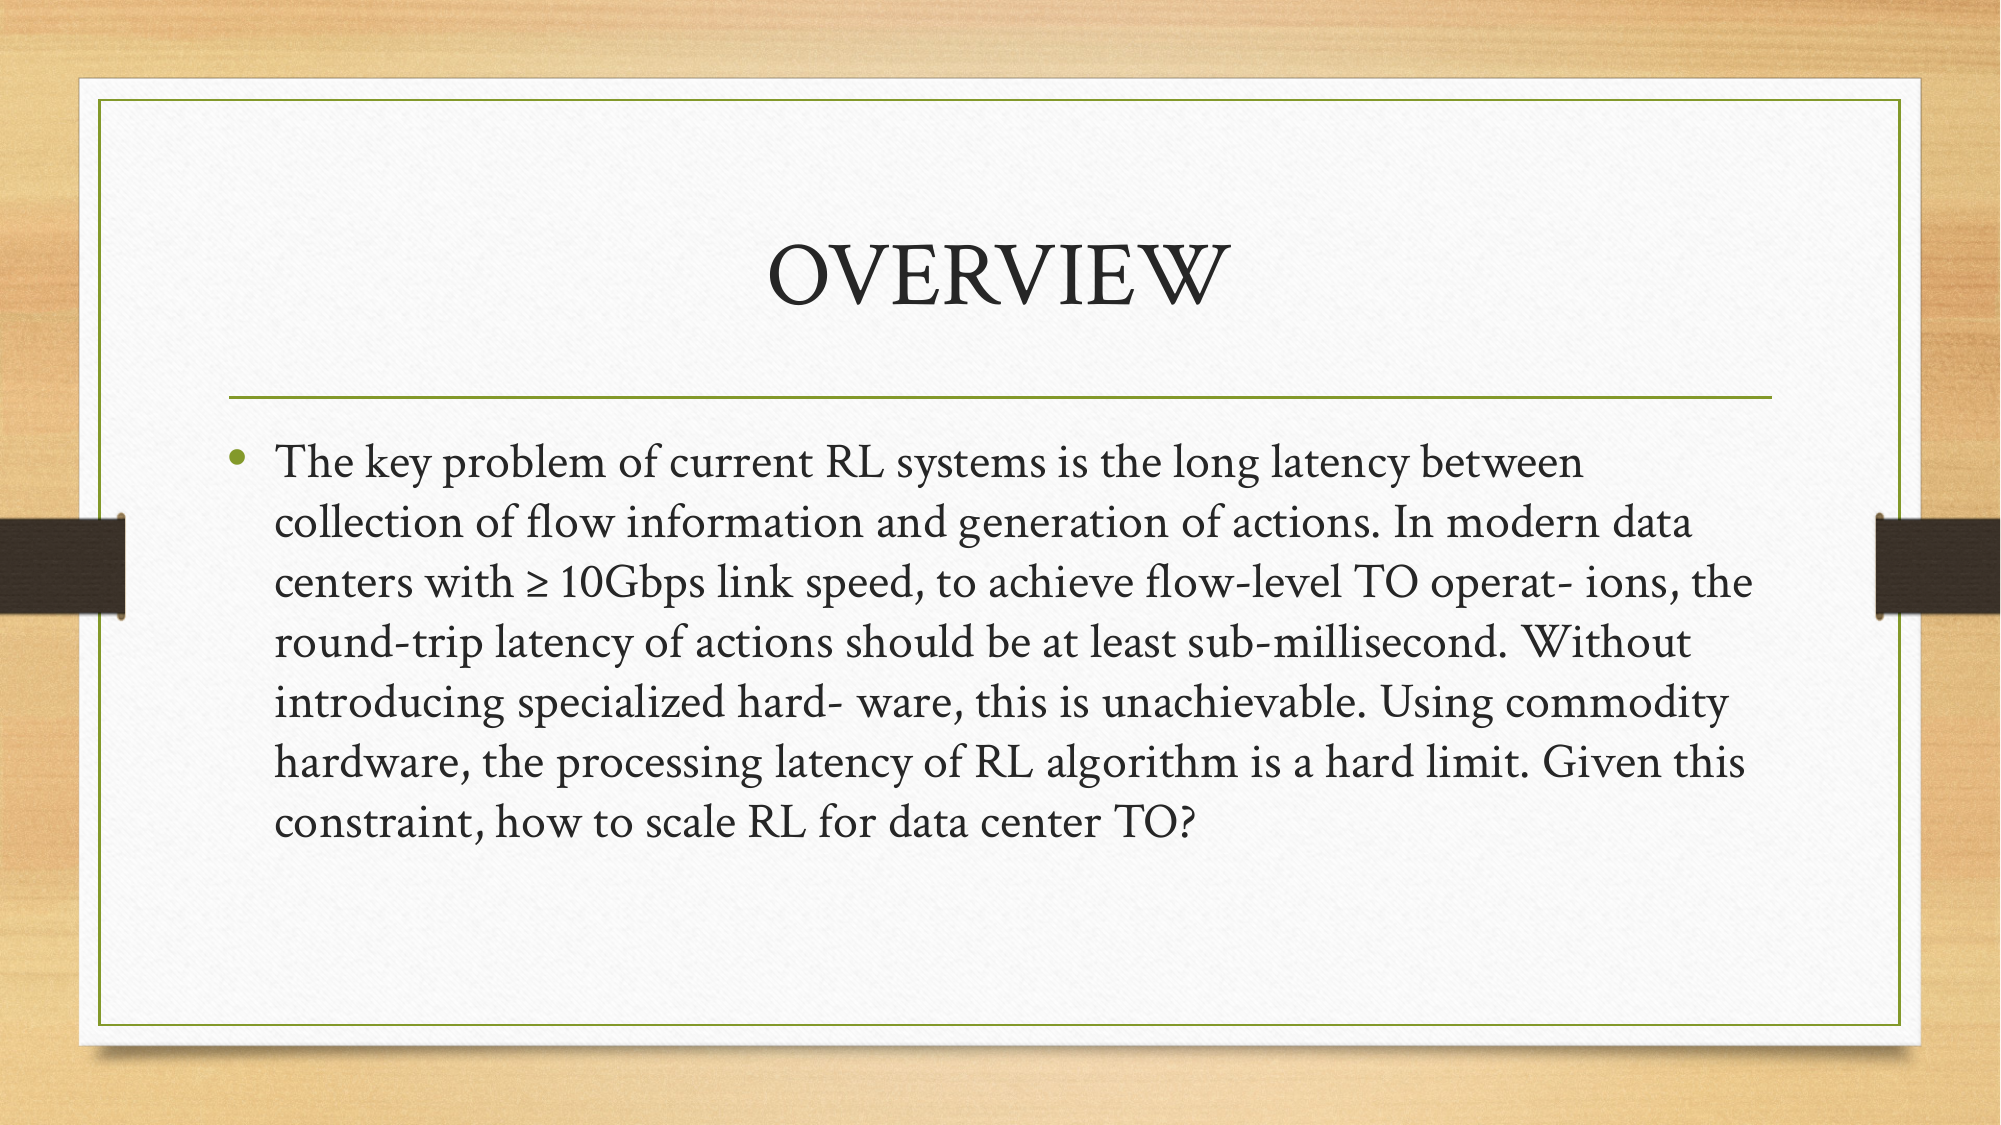

# OVERVIEW
The key problem of current RL systems is the long latency between collection of flow information and generation of actions. In modern data centers with ≥ 10Gbps link speed, to achieve flow-level TO operat- ions, the round-trip latency of actions should be at least sub-millisecond. Without introducing specialized hard- ware, this is unachievable. Using commodity hardware, the processing latency of RL algorithm is a hard limit. Given this constraint, how to scale RL for data center TO?